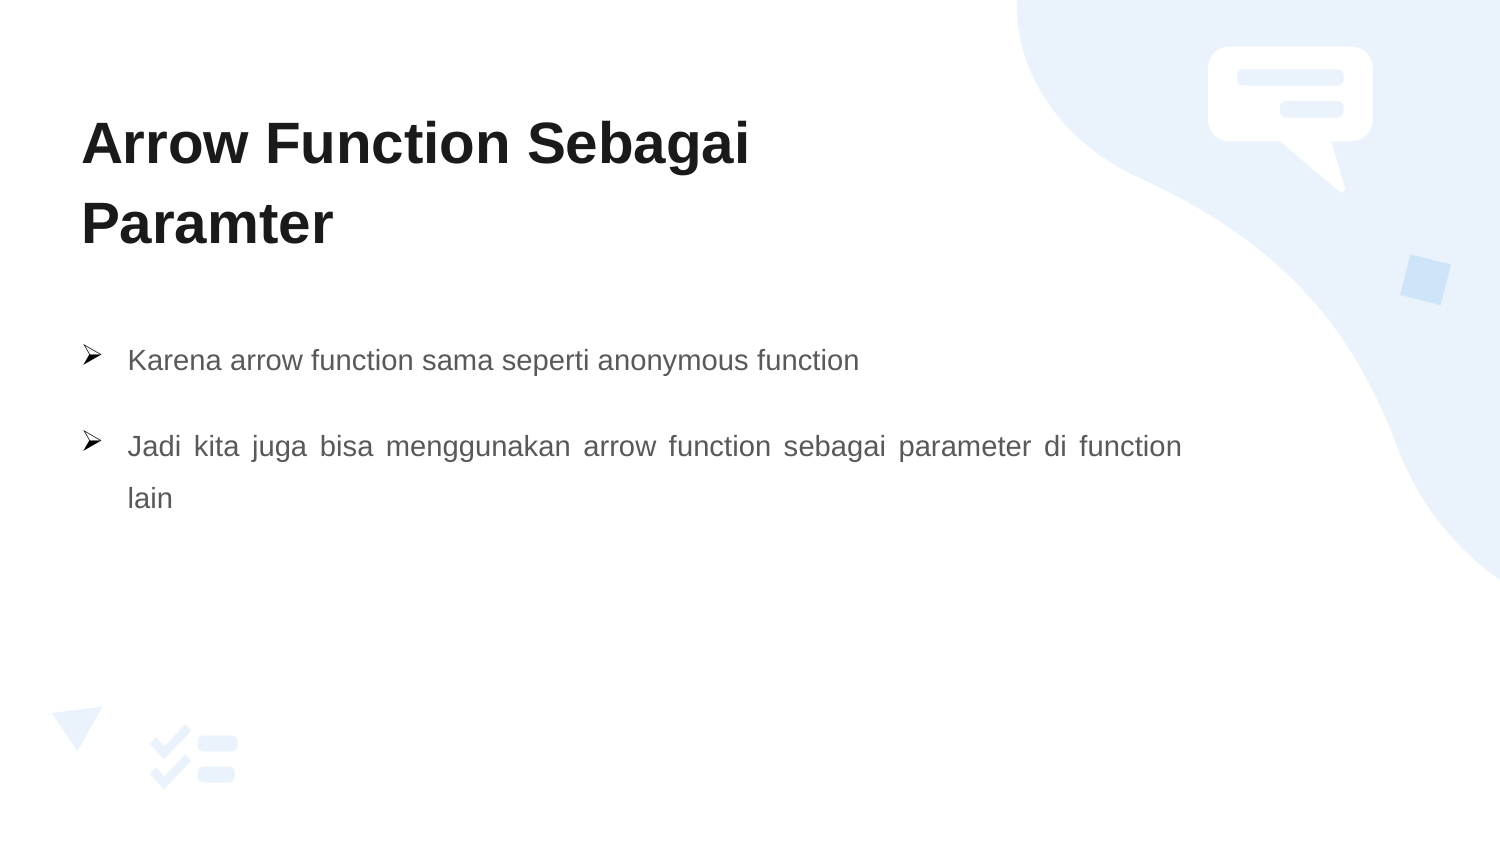

# Arrow Function Sebagai Paramter

Karena arrow function sama seperti anonymous function
Jadi kita juga bisa menggunakan arrow function sebagai parameter di function lain